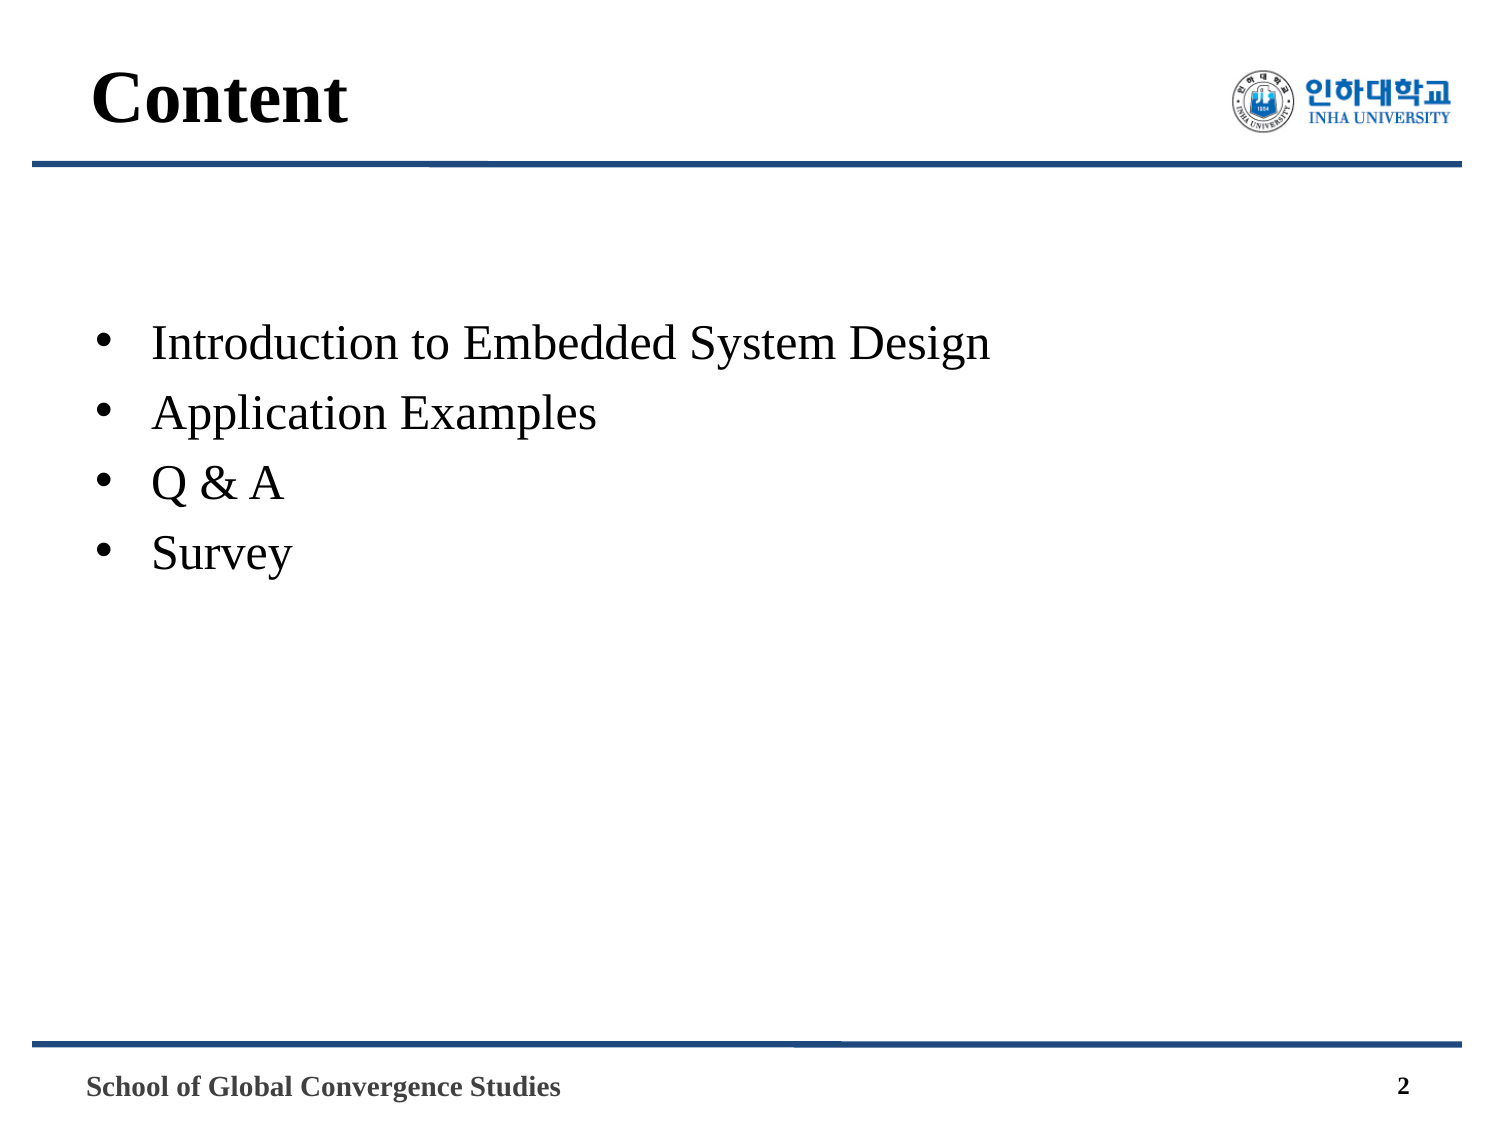

# Content

Introduction to Embedded System Design
Application Examples
Q & A
Survey

2